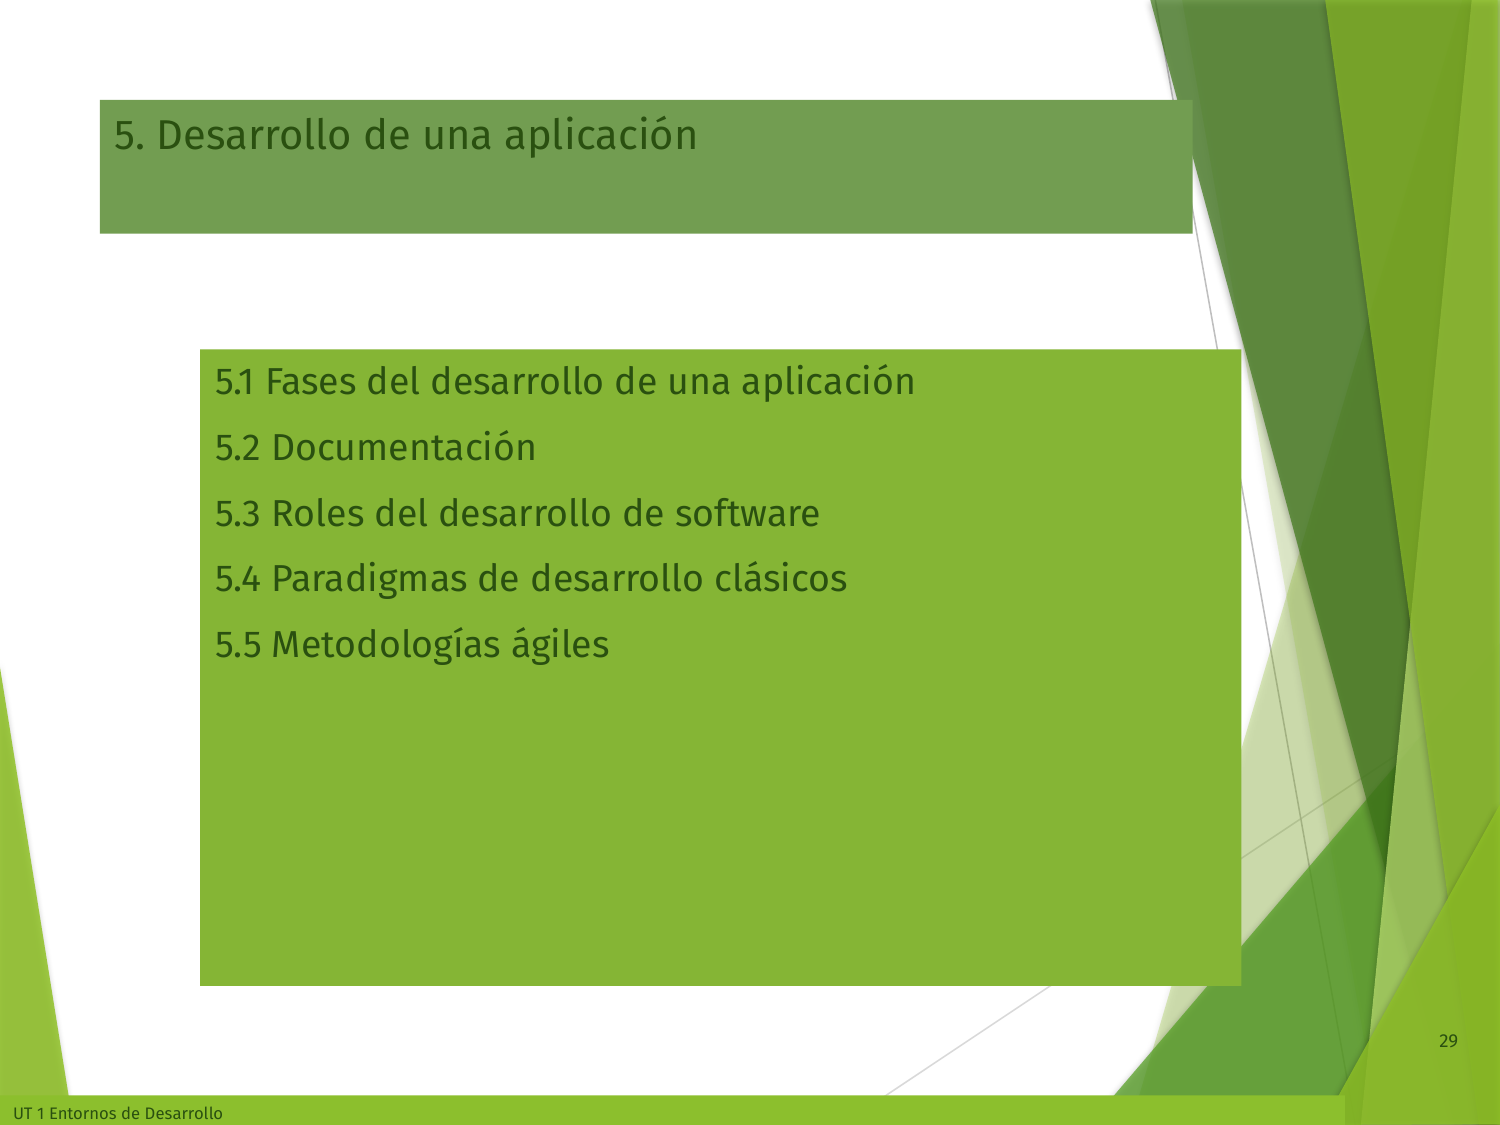

# 5. Desarrollo de una aplicación
5.1 Fases del desarrollo de una aplicación
5.2 Documentación
5.3 Roles del desarrollo de software
5.4 Paradigmas de desarrollo clásicos
5.5 Metodologías ágiles

29